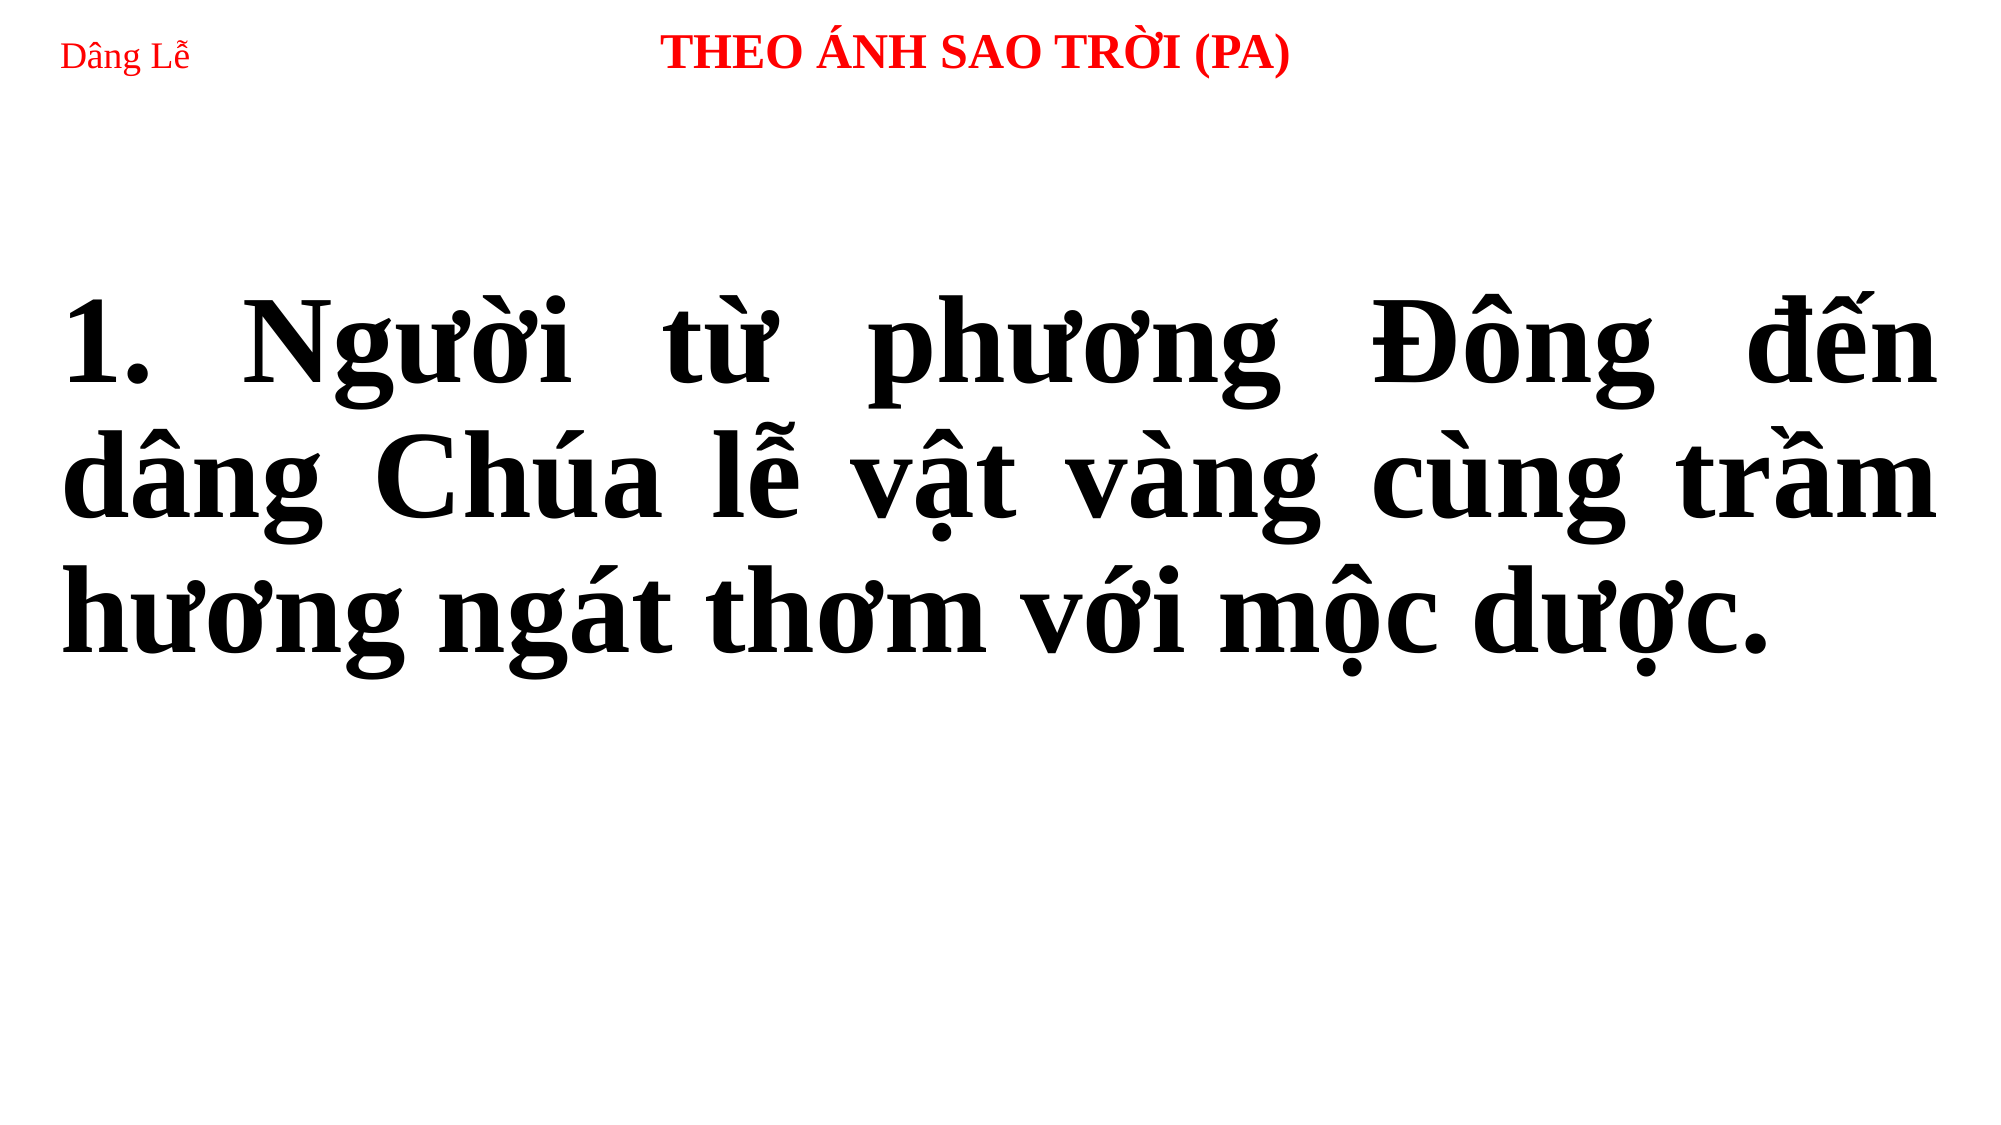

# Dâng Lễ                                    	THEO ÁNH SAO TRỜI (PA)
1. Người từ phương Đông đến dâng Chúa lễ vật vàng cùng trầm hương ngát thơm với mộc dược.